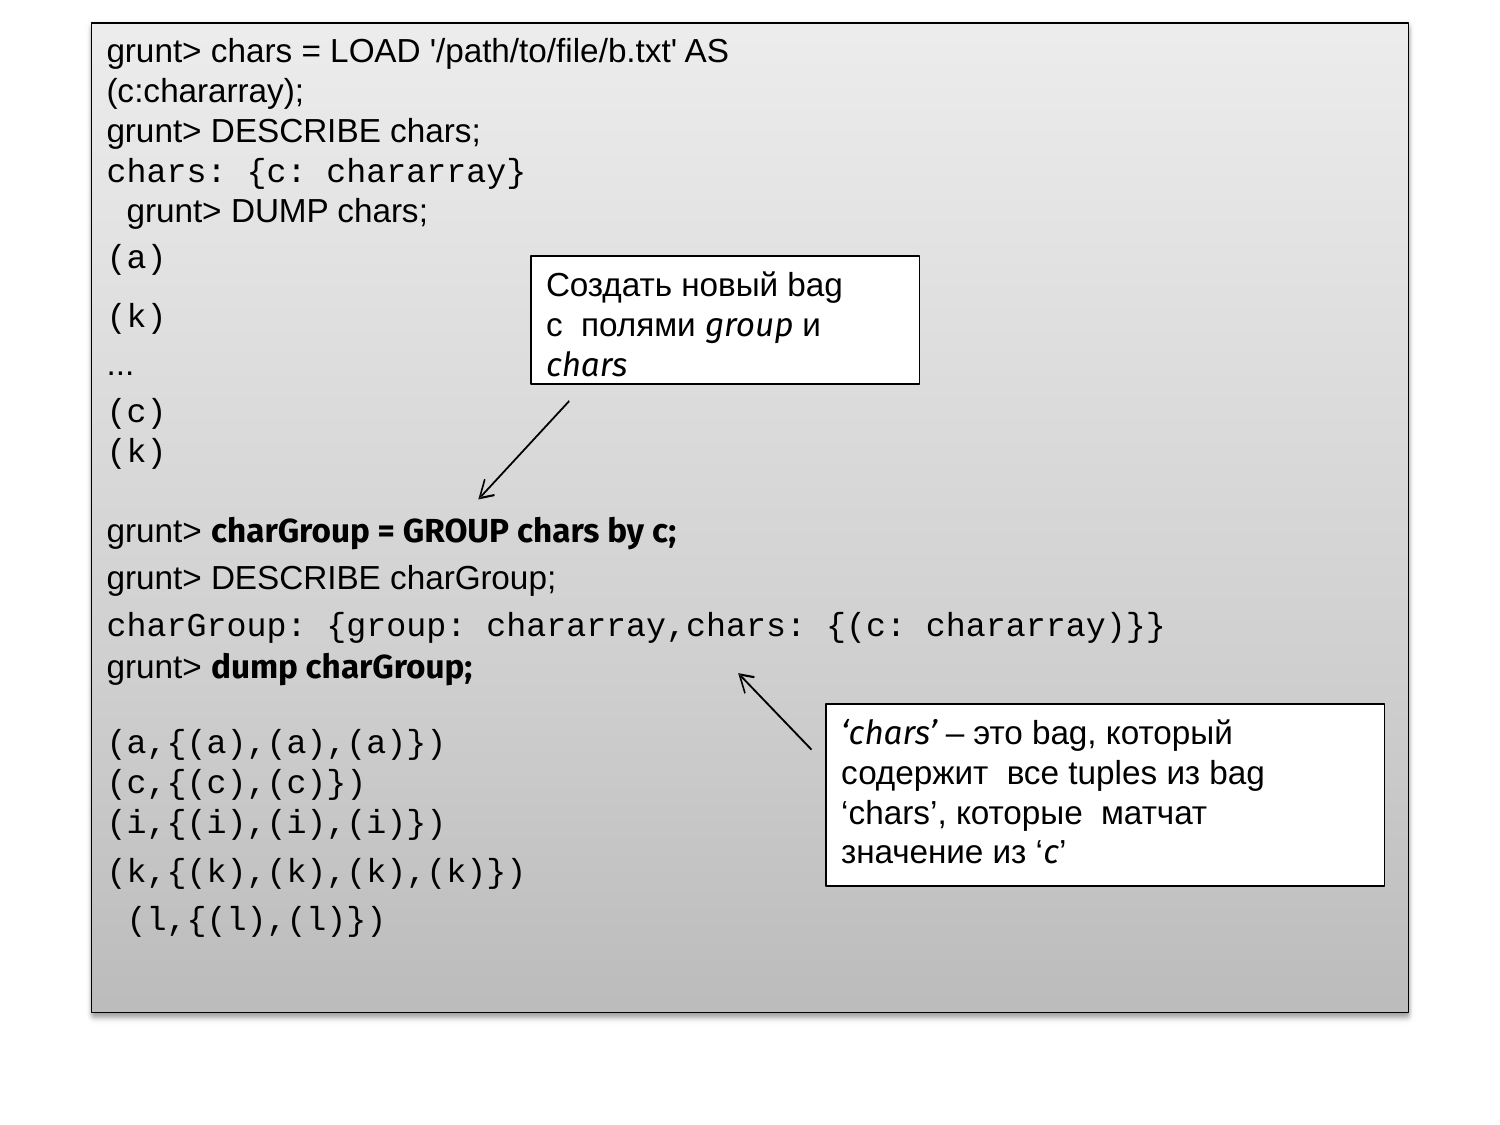

grunt> chars = LOAD '/path/to/file/b.txt' AS (c:chararray);
grunt> DESCRIBE chars;  chars: {c: chararray}  grunt> DUMP chars;
(a)

Создать новый bag с  полями group и chars
(k)
...
(c)
(k)

grunt> charGroup = GROUP chars by c;
grunt> DESCRIBE charGroup;
charGroup: {group: chararray,chars: {(c: chararray)}}
grunt> dump charGroup;

‘chars’ – это bag, который содержит  все tuples из bag ‘chars’, которые  матчат значение из ‘c’
(a,{(a),(a),(a)})
(c,{(c),(c)})
(i,{(i),(i),(i)})
(k,{(k),(k),(k),(k)})  (l,{(l),(l)})